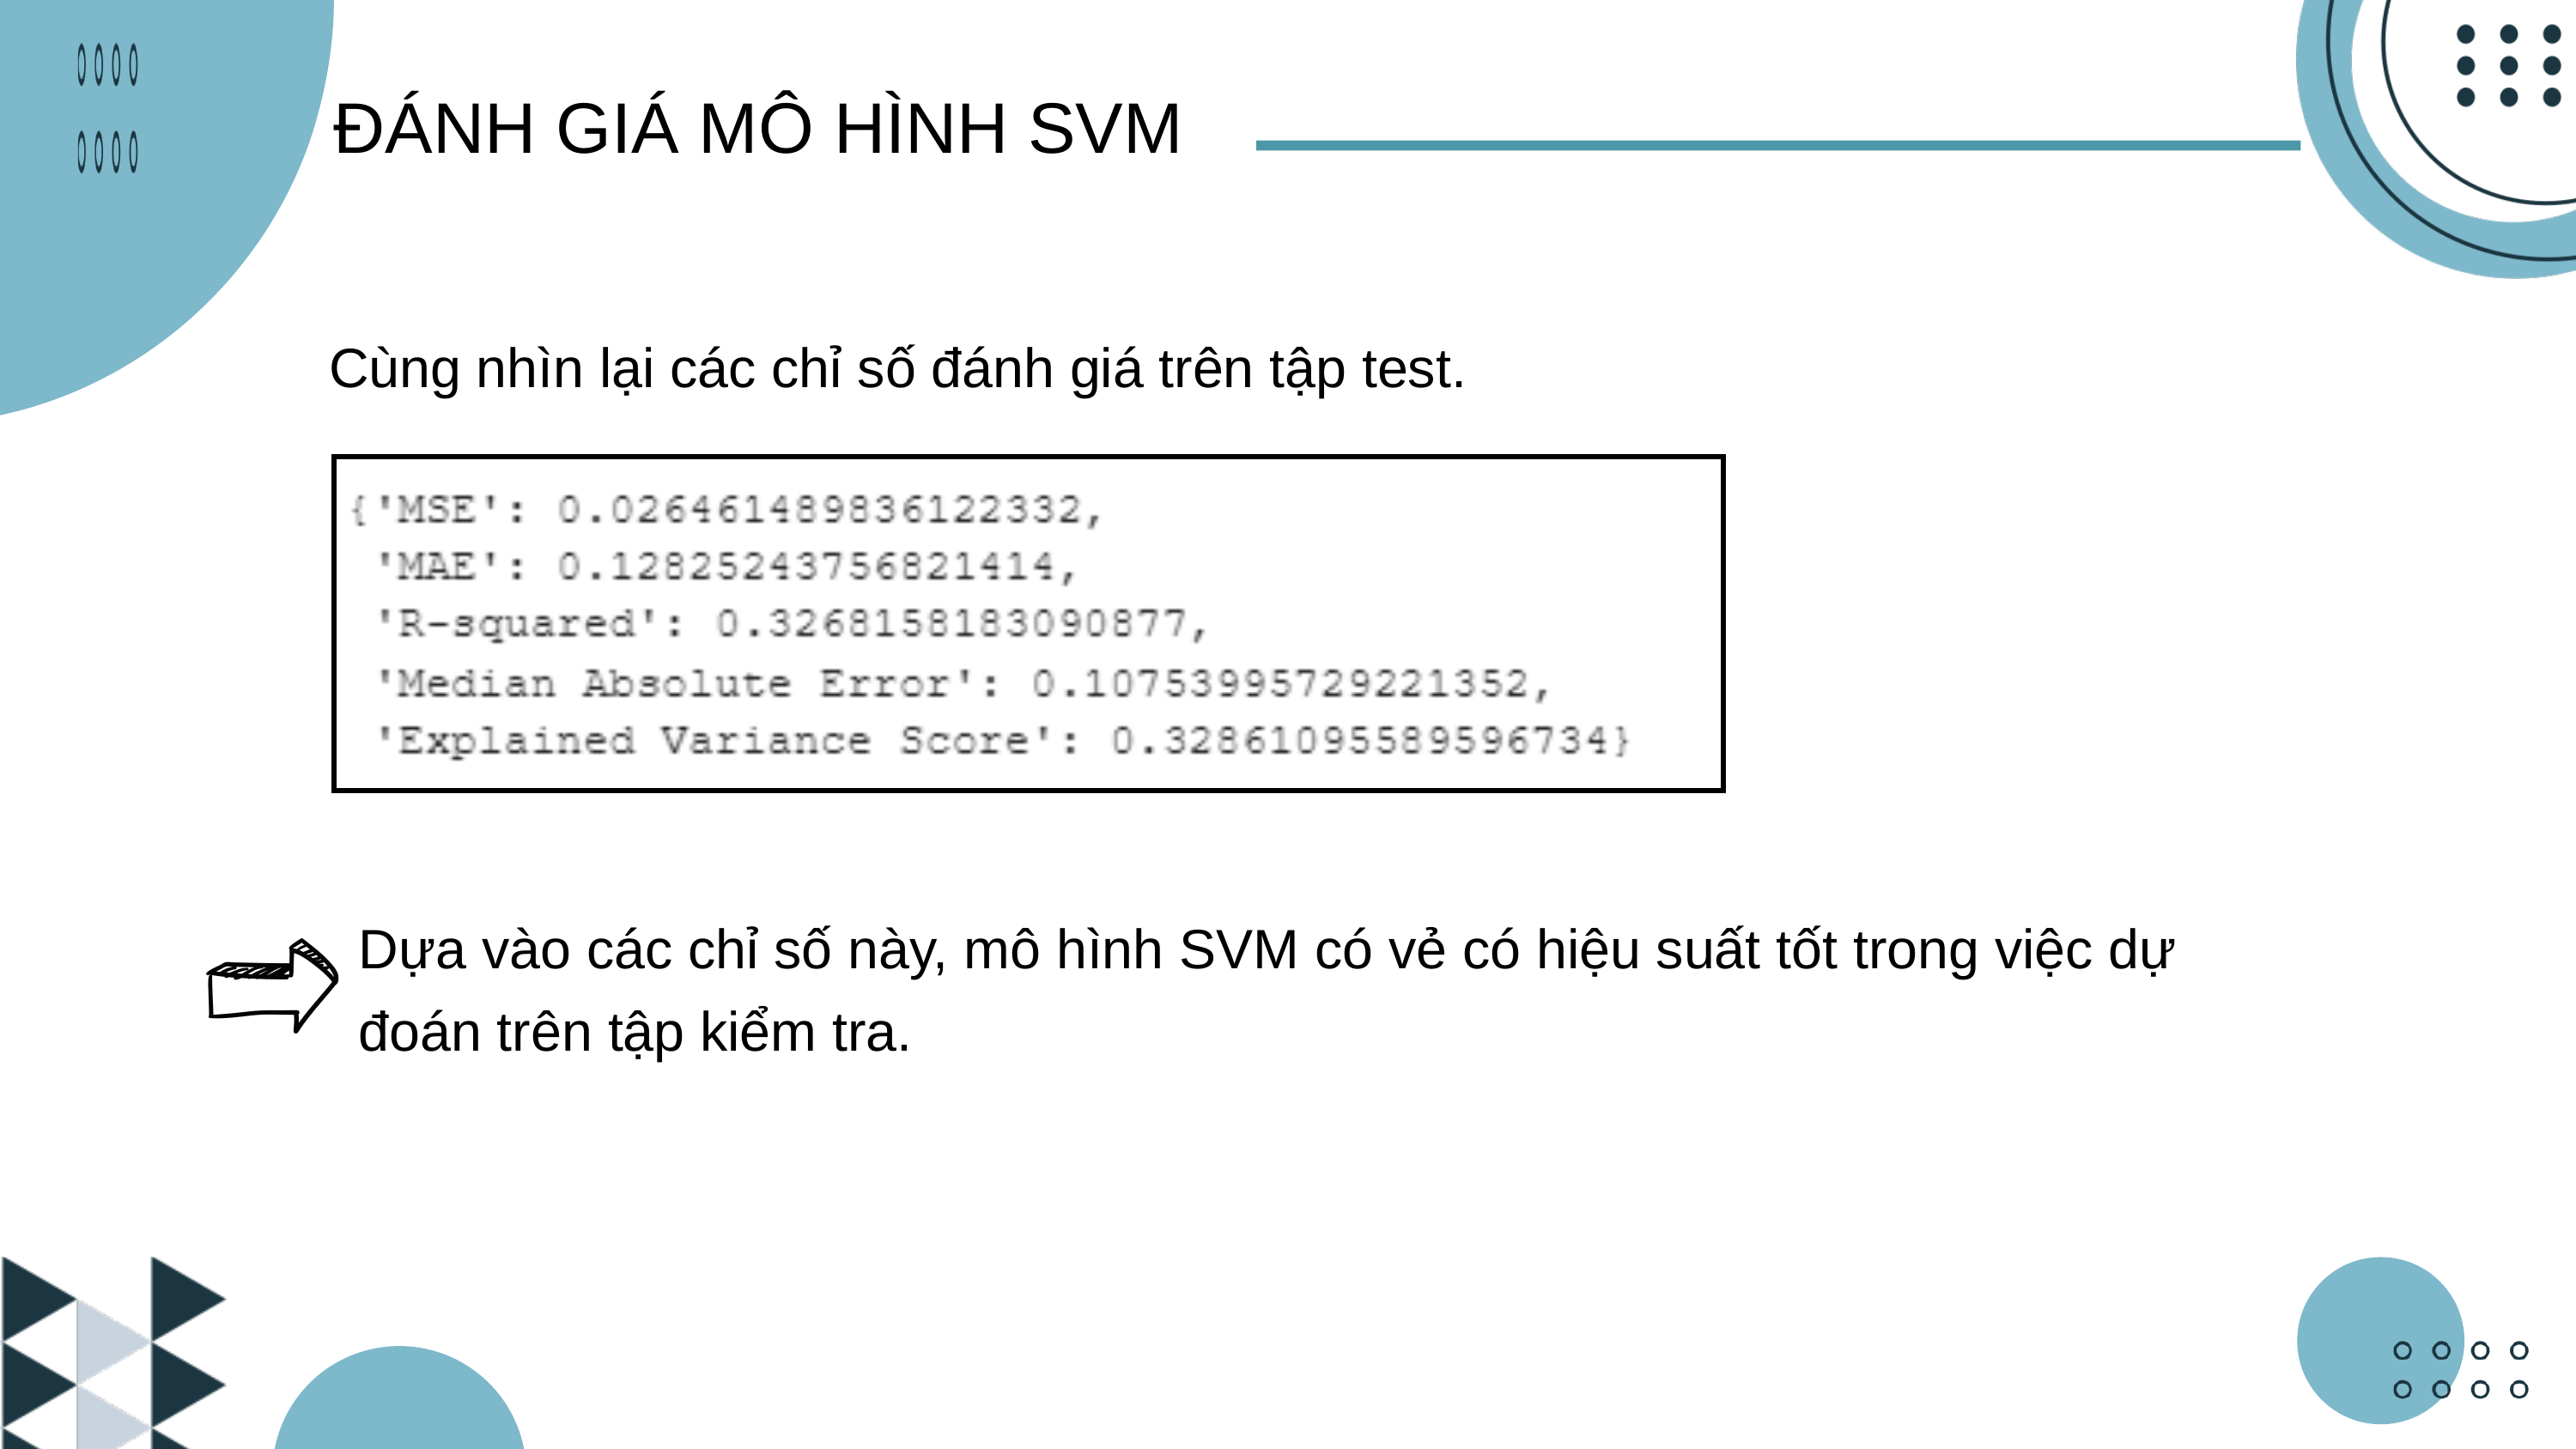

ĐÁNH GIÁ MÔ HÌNH SVM

Cùng nhìn lại các chỉ số đánh giá trên tập test.

Dựa vào các chỉ số này, mô hình SVM có vẻ có hiệu suất tốt trong việc dự đoán trên tập kiểm tra.